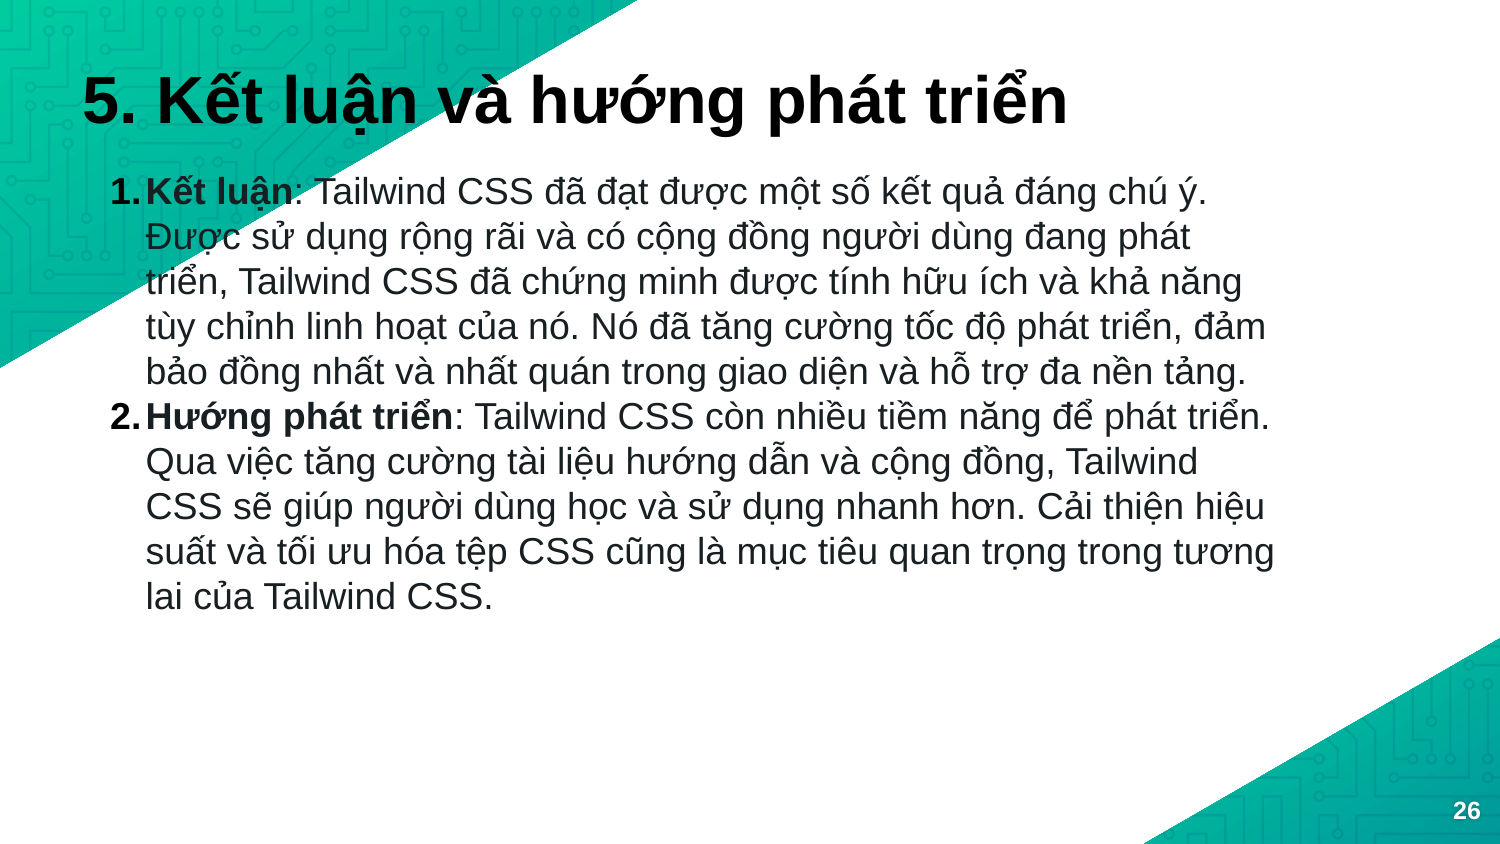

5. Kết luận và hướng phát triển
Kết luận: Tailwind CSS đã đạt được một số kết quả đáng chú ý. Được sử dụng rộng rãi và có cộng đồng người dùng đang phát triển, Tailwind CSS đã chứng minh được tính hữu ích và khả năng tùy chỉnh linh hoạt của nó. Nó đã tăng cường tốc độ phát triển, đảm bảo đồng nhất và nhất quán trong giao diện và hỗ trợ đa nền tảng.
Hướng phát triển: Tailwind CSS còn nhiều tiềm năng để phát triển. Qua việc tăng cường tài liệu hướng dẫn và cộng đồng, Tailwind CSS sẽ giúp người dùng học và sử dụng nhanh hơn. Cải thiện hiệu suất và tối ưu hóa tệp CSS cũng là mục tiêu quan trọng trong tương lai của Tailwind CSS.

26